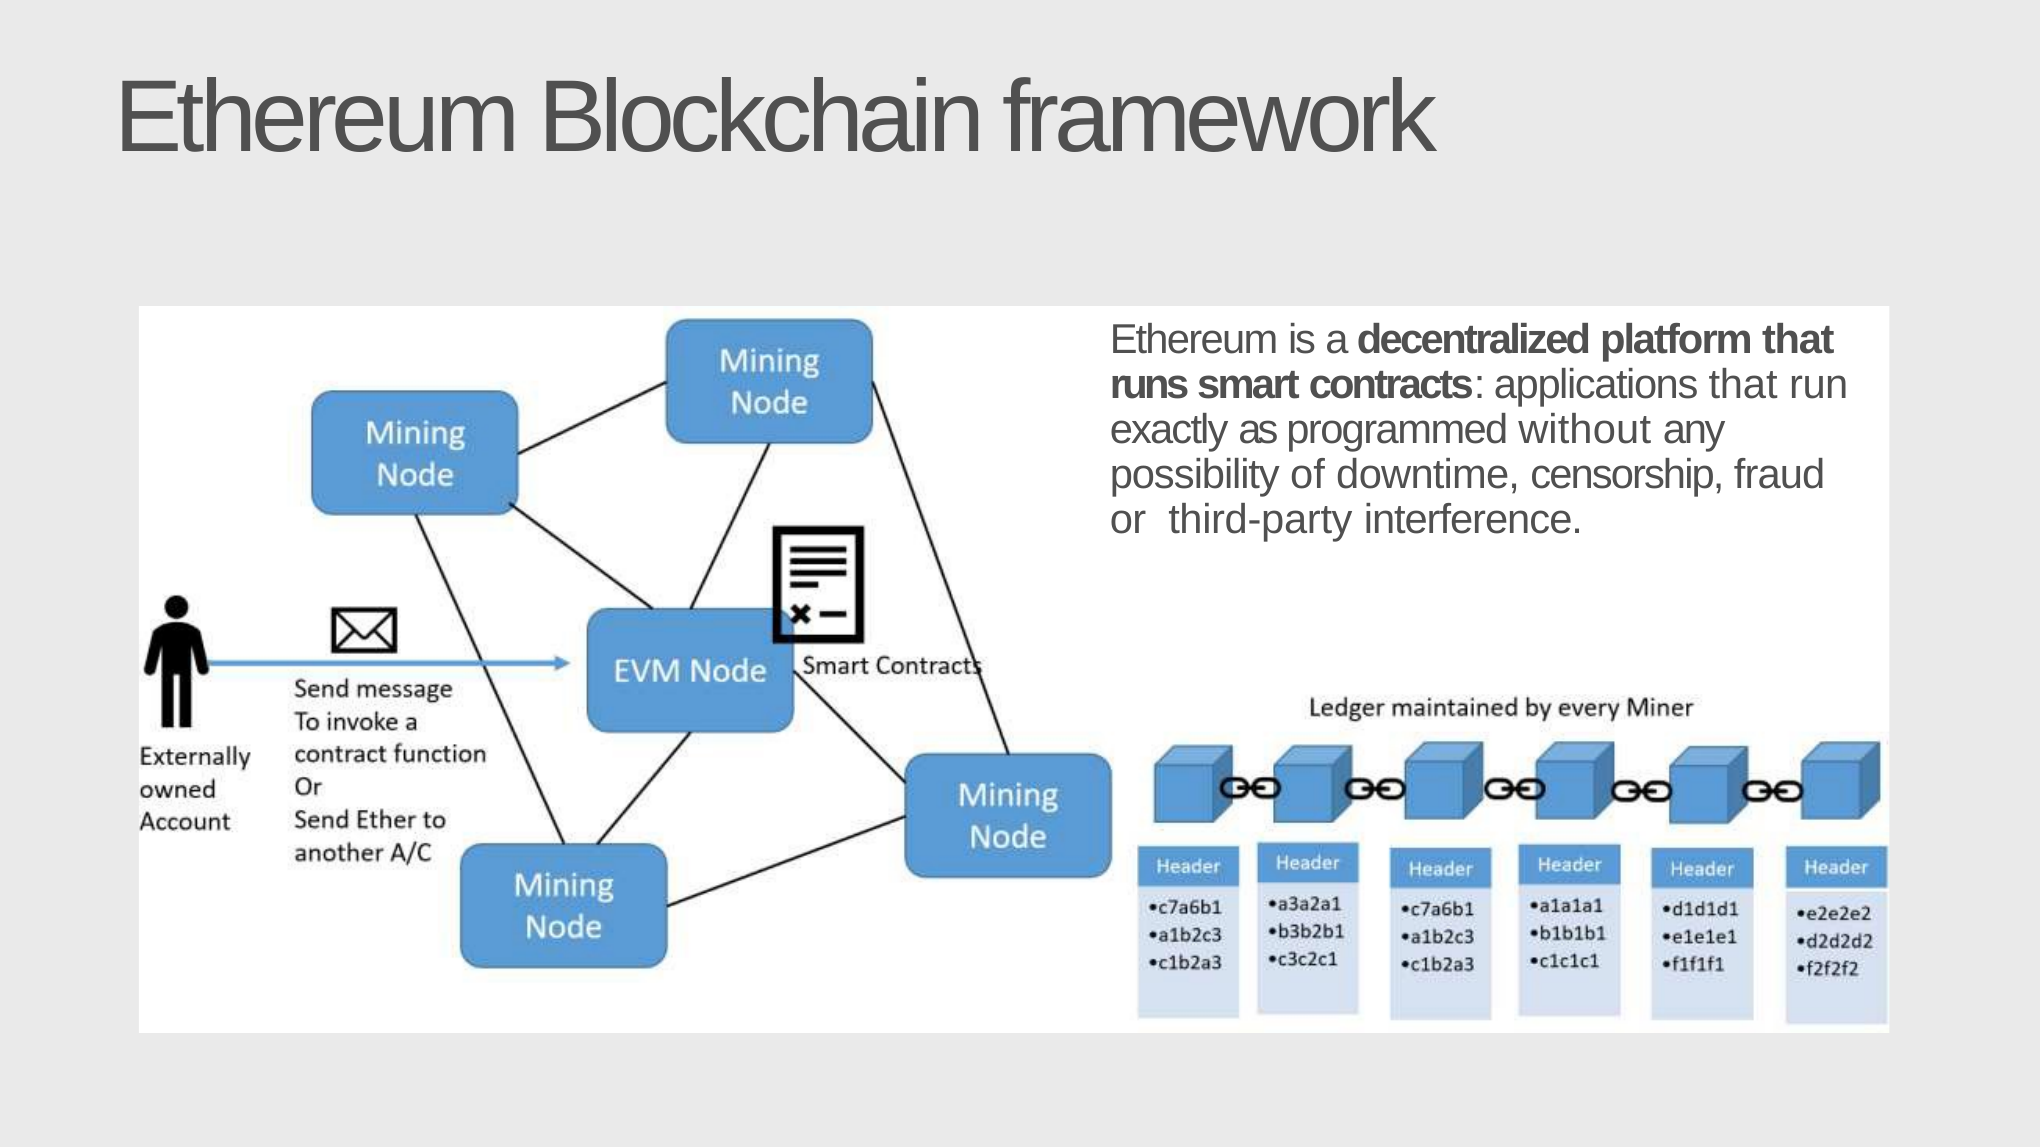

# Ethereum Blockchain framework

Ethereum is a decentralized platform that  runs smart contracts: applications that run  exactly as programmed without any  possibility of downtime, censorship, fraud or  third-party interference.